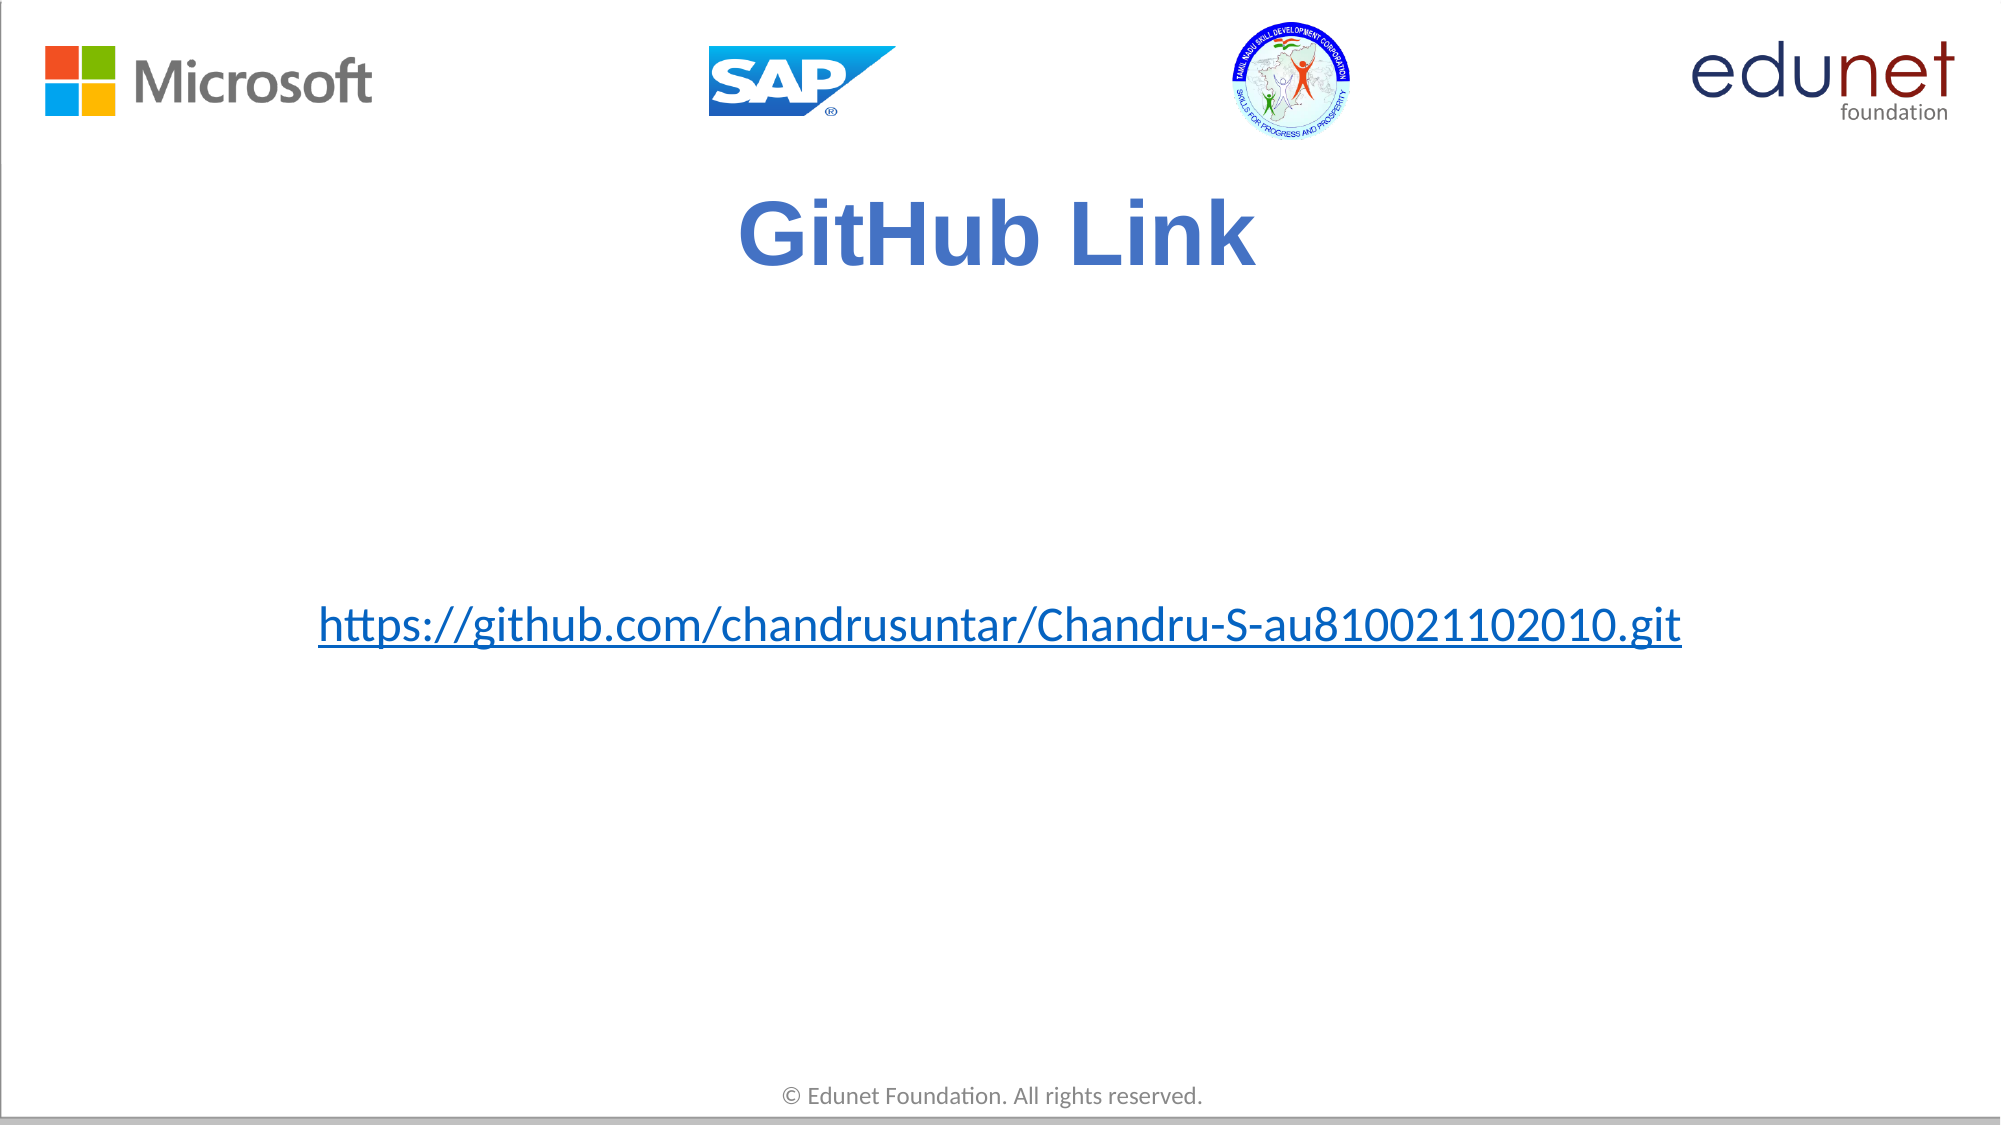

# GitHub Link
https://github.com/chandrusuntar/Chandru-S-au810021102010.git

© Edunet Foundation. All rights reserved.